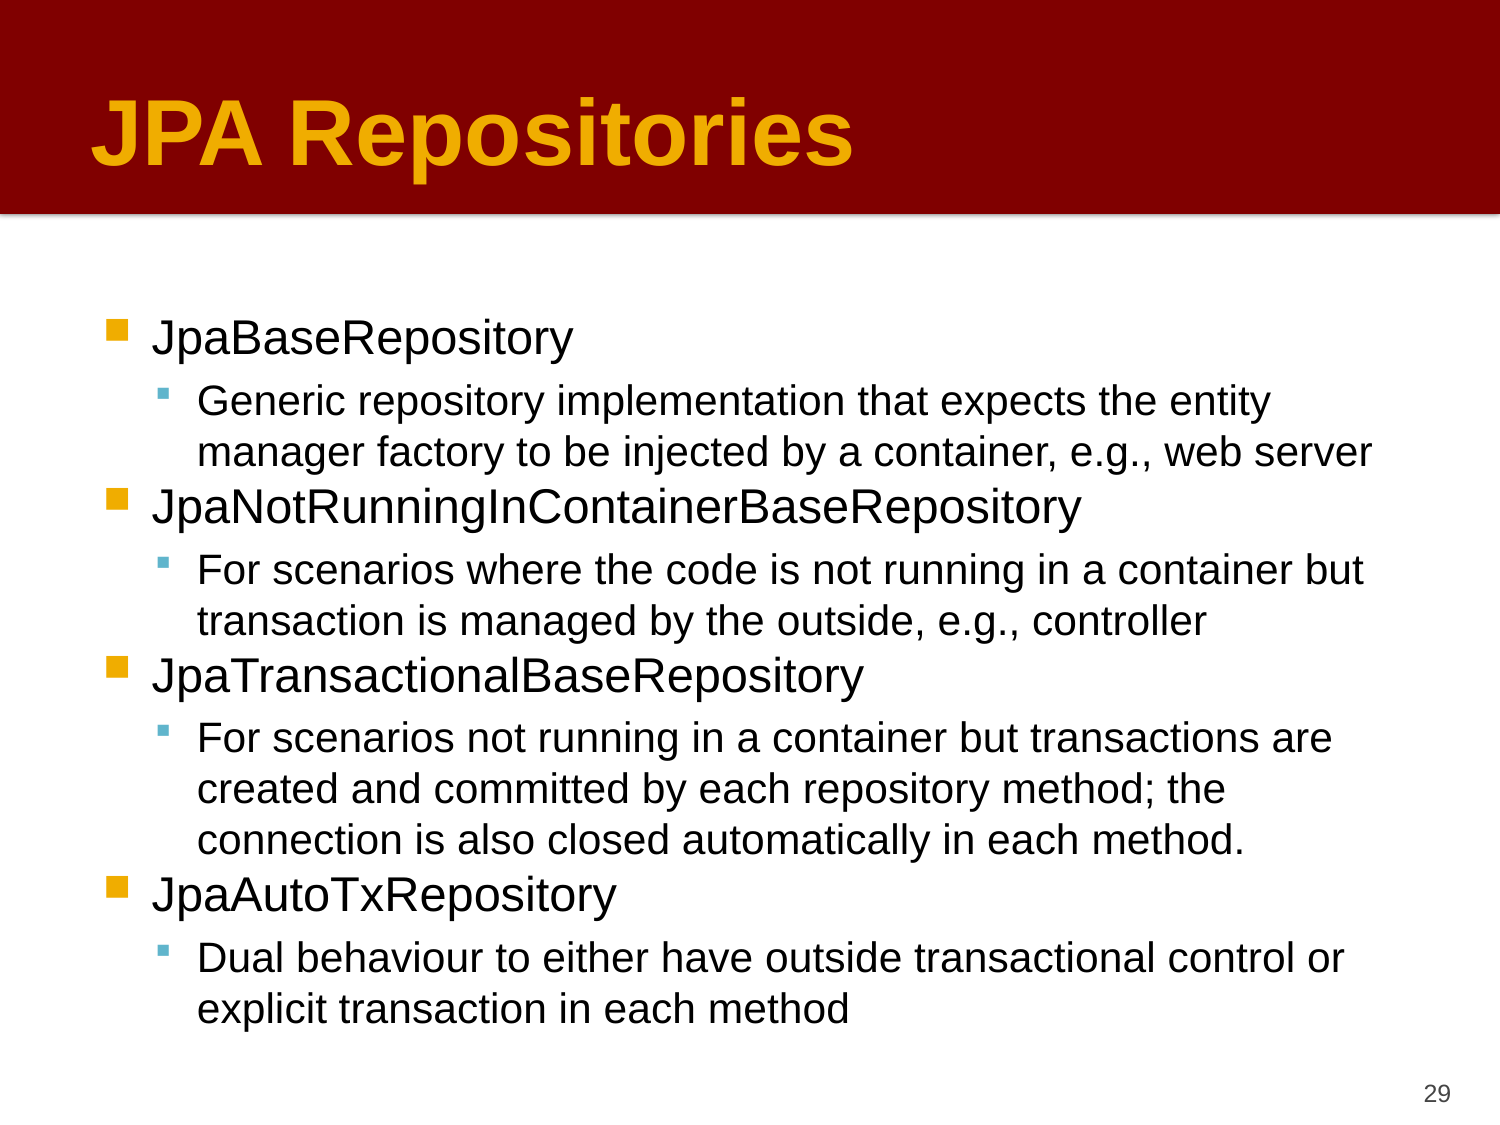

# JPA Repositories
JpaBaseRepository
Generic repository implementation that expects the entity manager factory to be injected by a container, e.g., web server
JpaNotRunningInContainerBaseRepository
For scenarios where the code is not running in a container but transaction is managed by the outside, e.g., controller
JpaTransactionalBaseRepository
For scenarios not running in a container but transactions are created and committed by each repository method; the connection is also closed automatically in each method.
JpaAutoTxRepository
Dual behaviour to either have outside transactional control or explicit transaction in each method

29